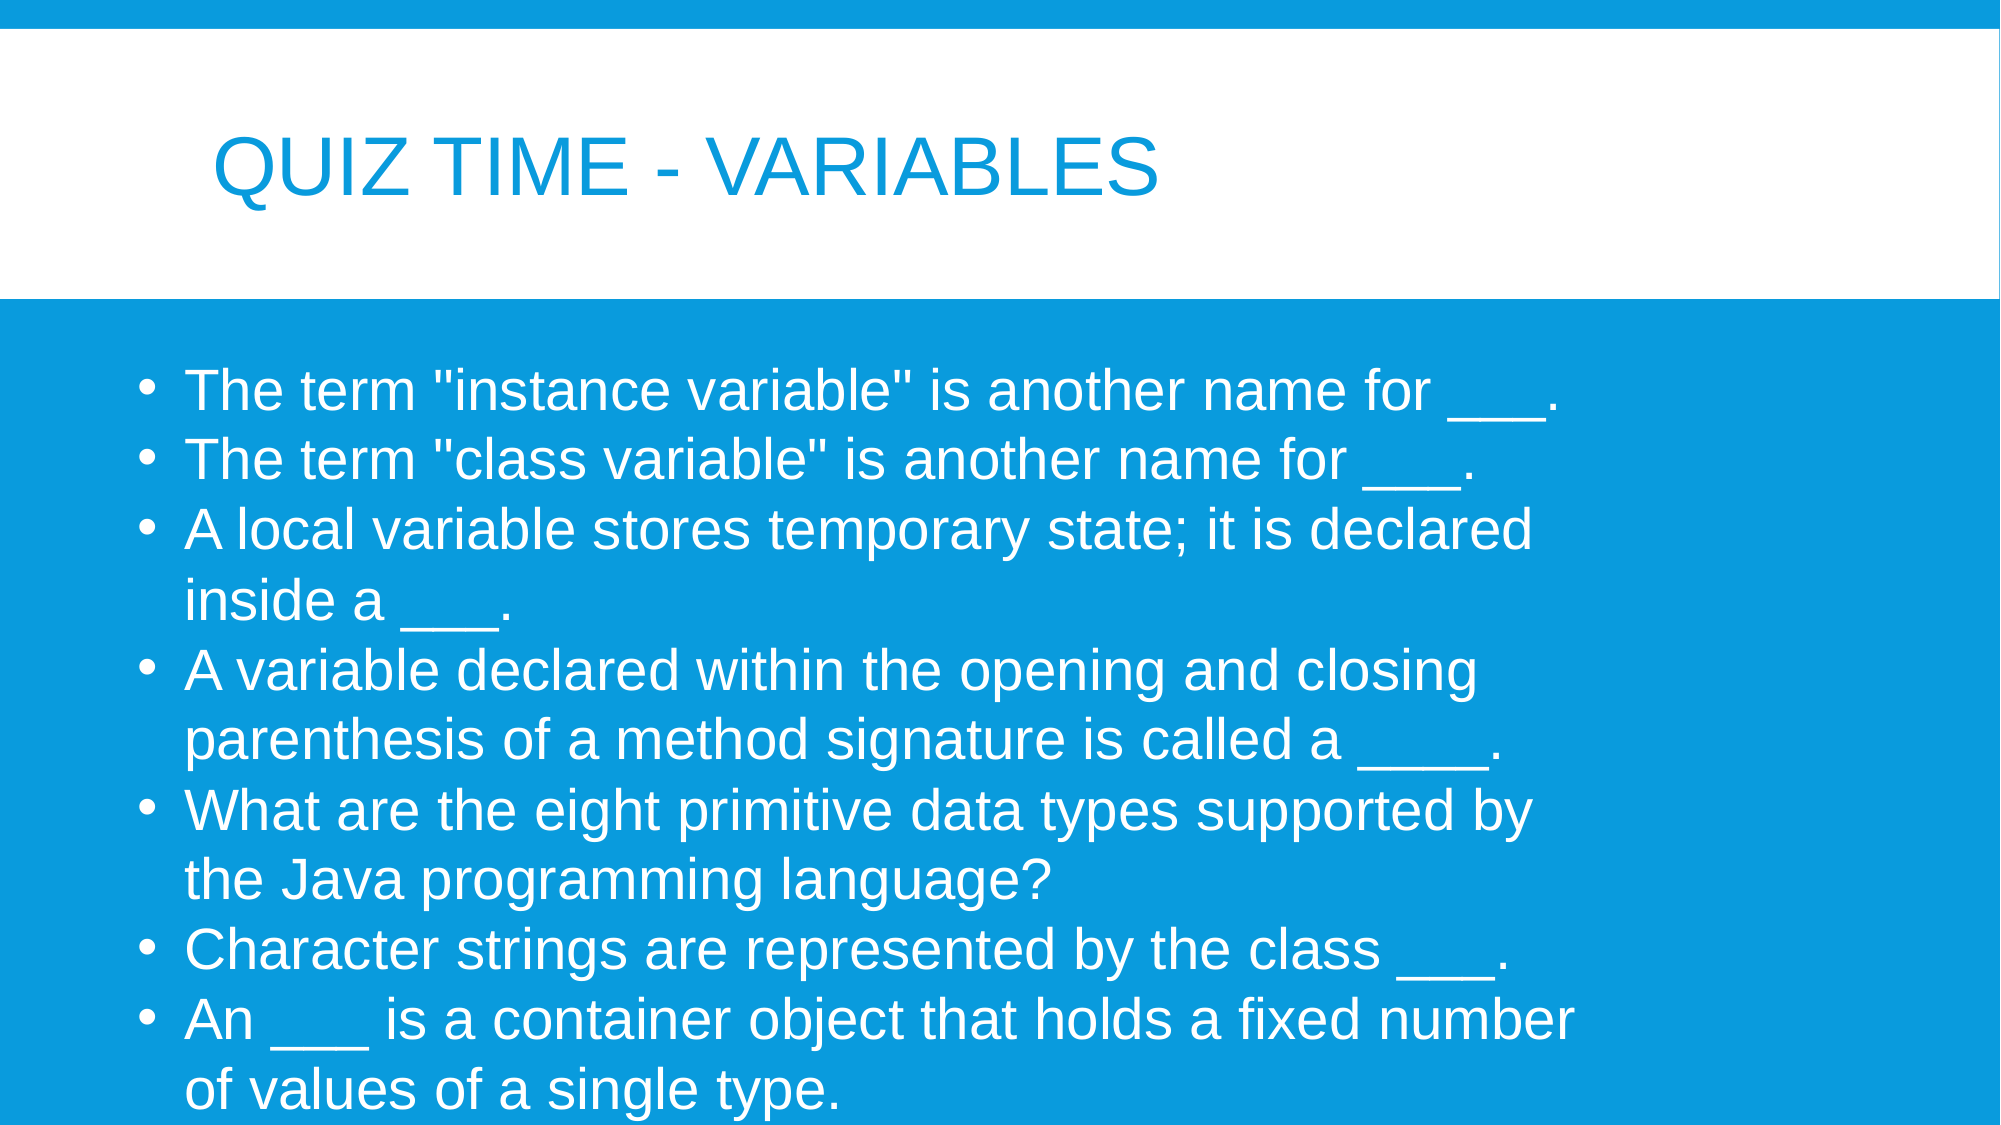

# quiz time - Variables

The term "instance variable" is another name for ___.
The term "class variable" is another name for ___.
A local variable stores temporary state; it is declared inside a ___.
A variable declared within the opening and closing parenthesis of a method signature is called a ____.
What are the eight primitive data types supported by the Java programming language?
Character strings are represented by the class ___.
An ___ is a container object that holds a fixed number of values of a single type.